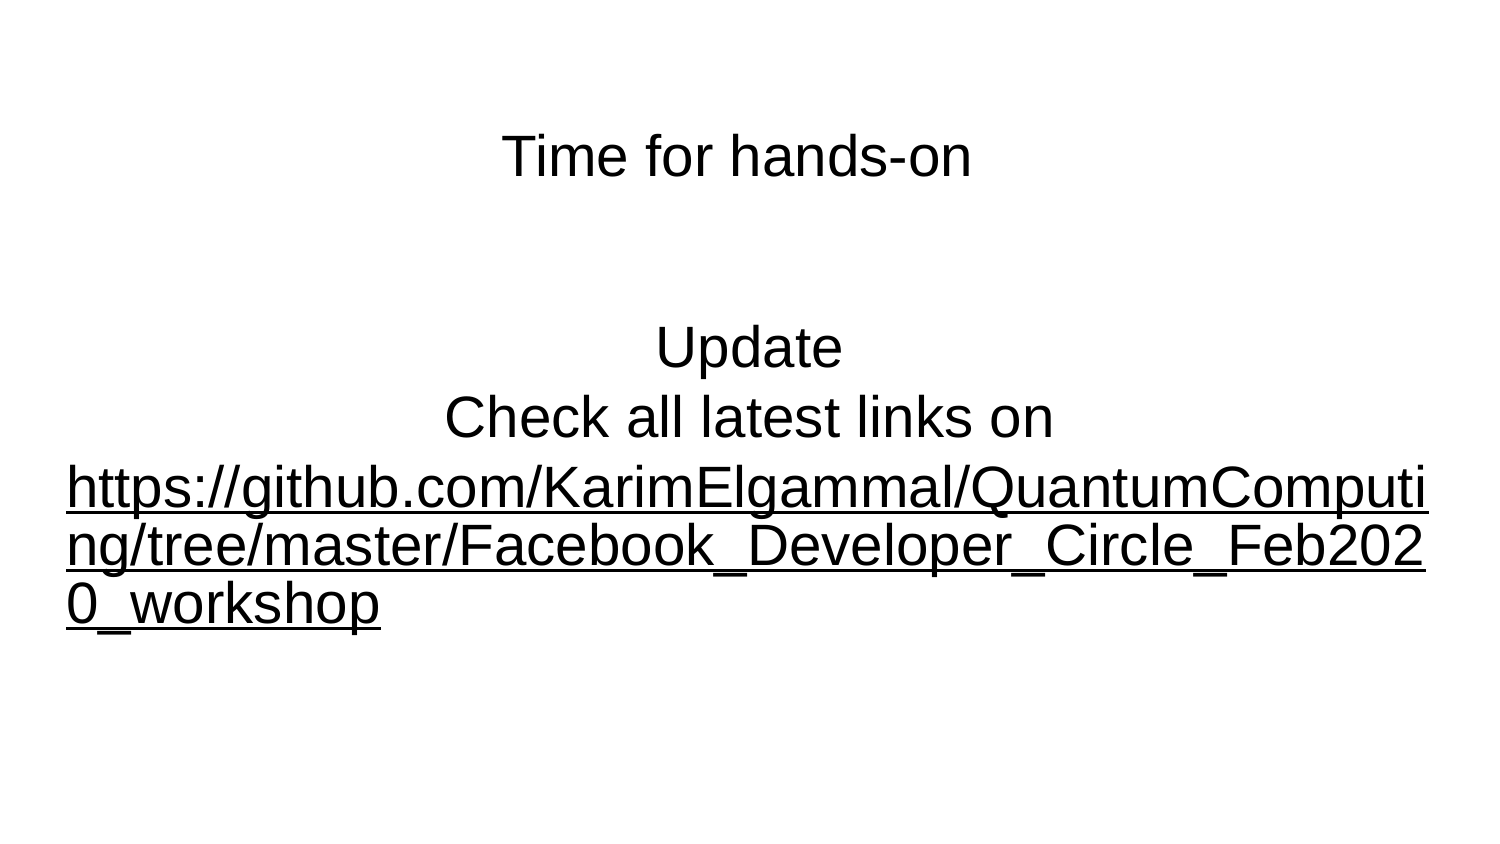

# Time for hands-on
Update
Check all latest links on
https://github.com/KarimElgammal/QuantumComputing/tree/master/Facebook_Developer_Circle_Feb2020_workshop